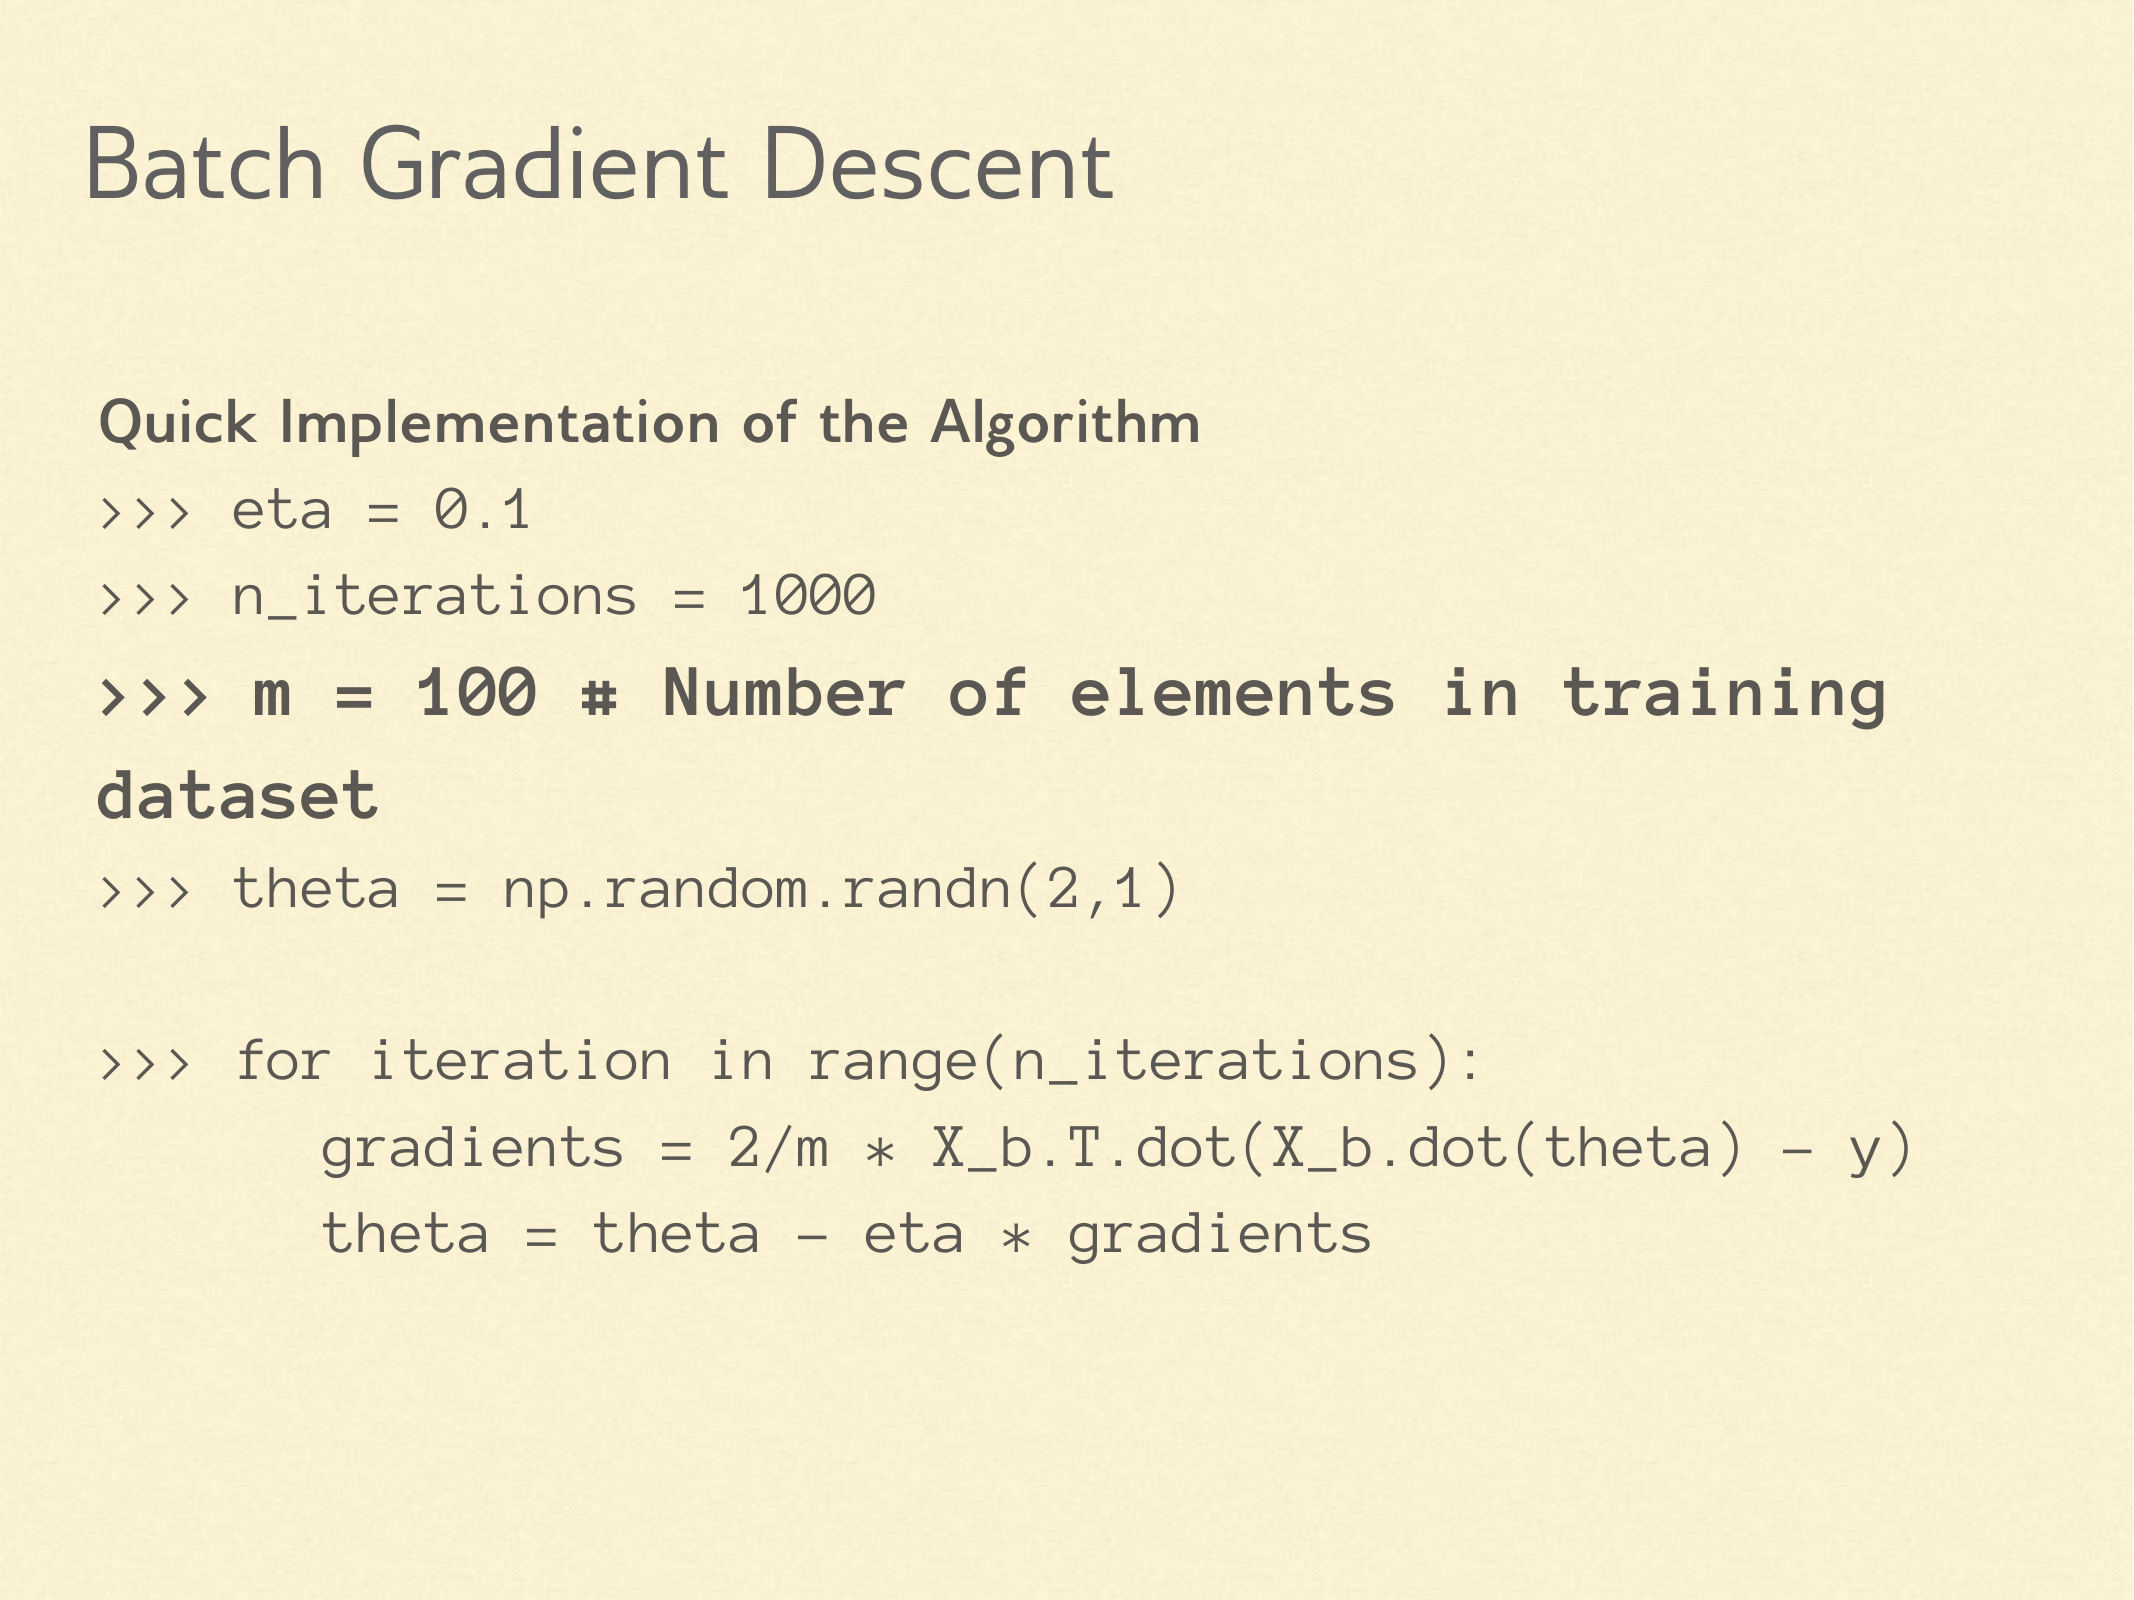

Batch Gradient Descent
Quick Implementation of the Algorithm
>>> eta = 0.1
>>> n_iterations = 1000
>>> m = 100 # Number of elements in training dataset
>>> theta = np.random.randn(2,1)

>>> for iteration in range(n_iterations):
gradients = 2/m * X_b.T.dot(X_b.dot(theta) - y)
theta = theta - eta * gradients